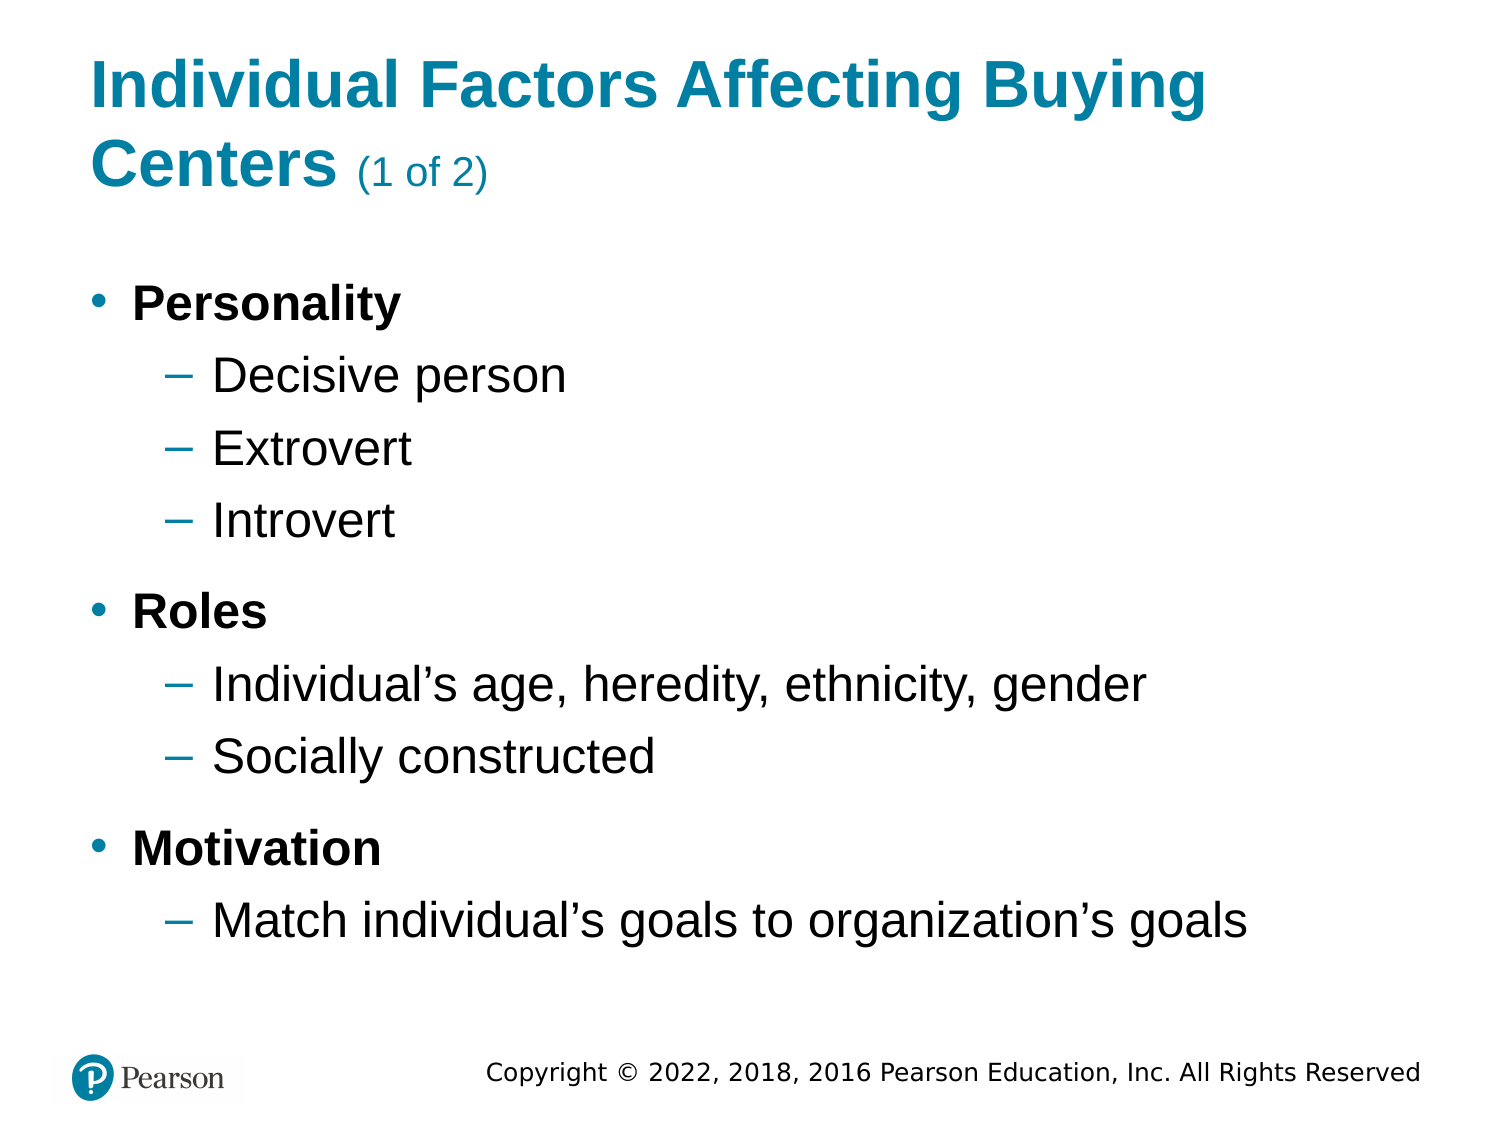

# Individual Factors Affecting Buying Centers (1 of 2)
Personality
Decisive person
Extrovert
Introvert
Roles
Individual’s age, heredity, ethnicity, gender
Socially constructed
Motivation
Match individual’s goals to organization’s goals